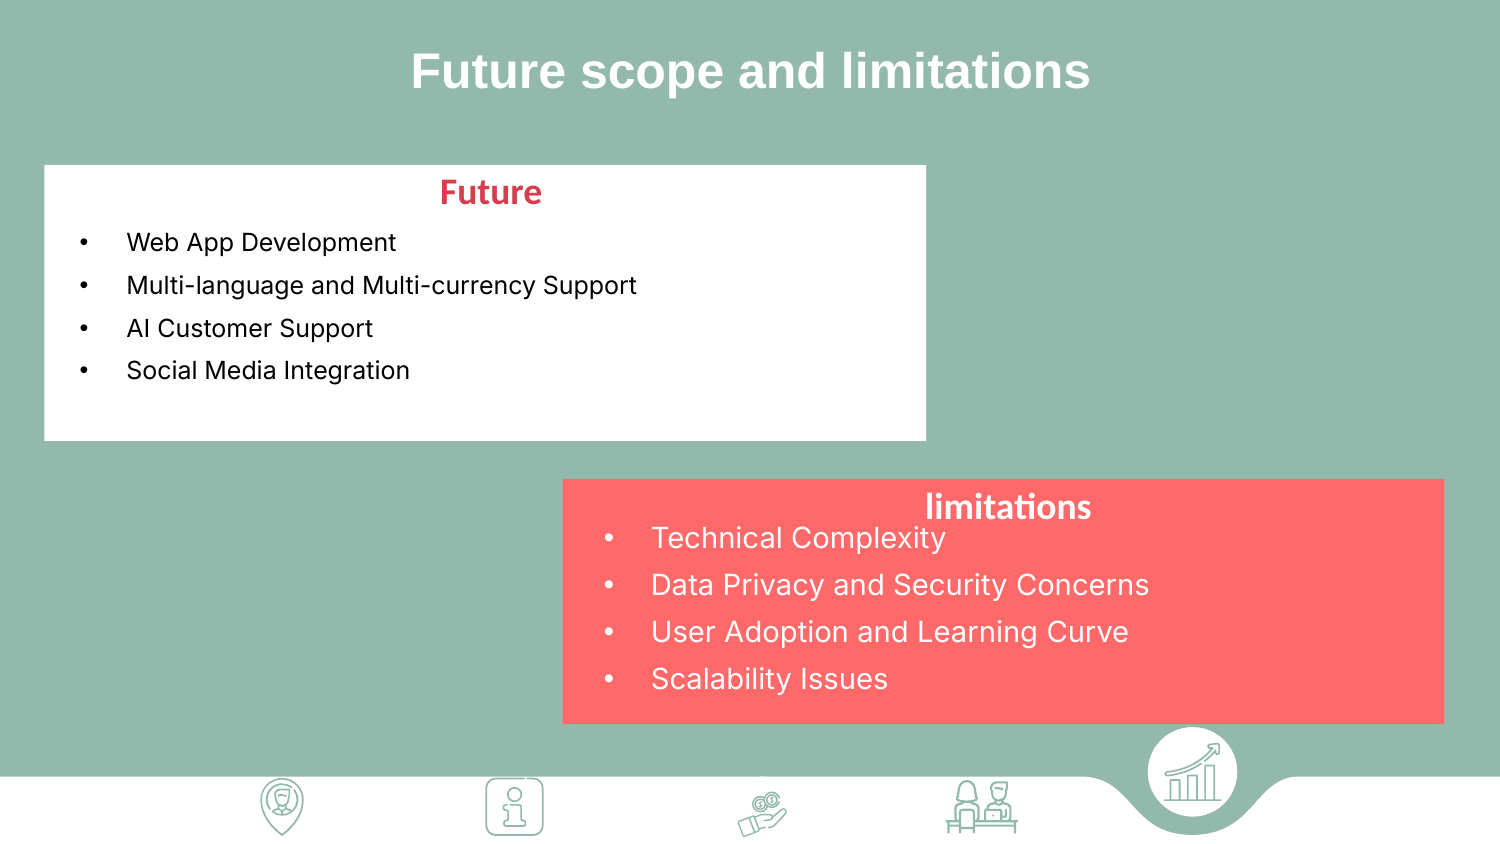

# Future scope and limitations
Future

Web App Development
Multi-language and Multi-currency Support
AI Customer Support
Social Media Integration

limitations

Technical Complexity
Data Privacy and Security Concerns
User Adoption and Learning Curve
Scalability Issues

a